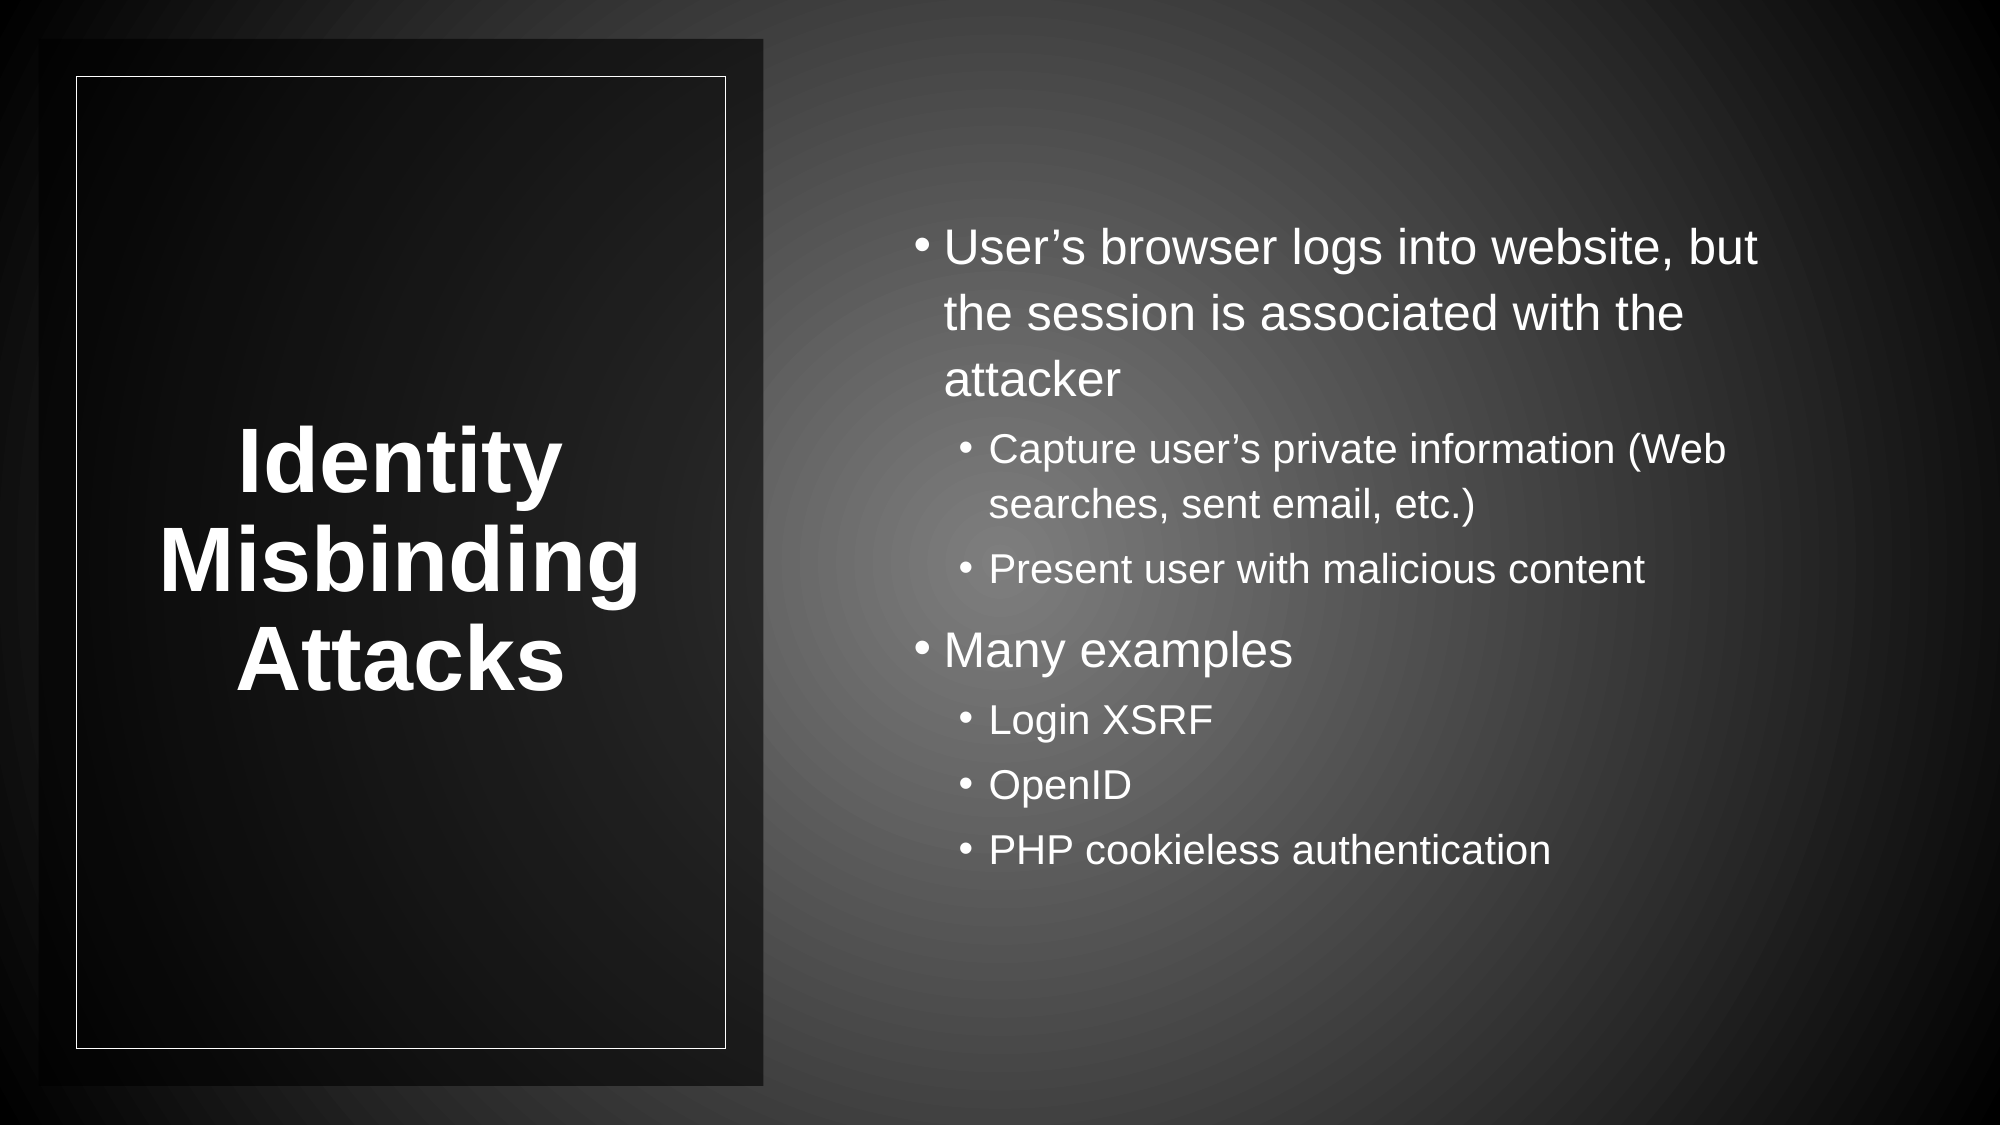

User’s browser logs into website, but the session is associated with the attacker
Capture user’s private information (Web searches, sent email, etc.)
Present user with malicious content
Many examples
Login XSRF
OpenID
PHP cookieless authentication
# Identity Misbinding Attacks